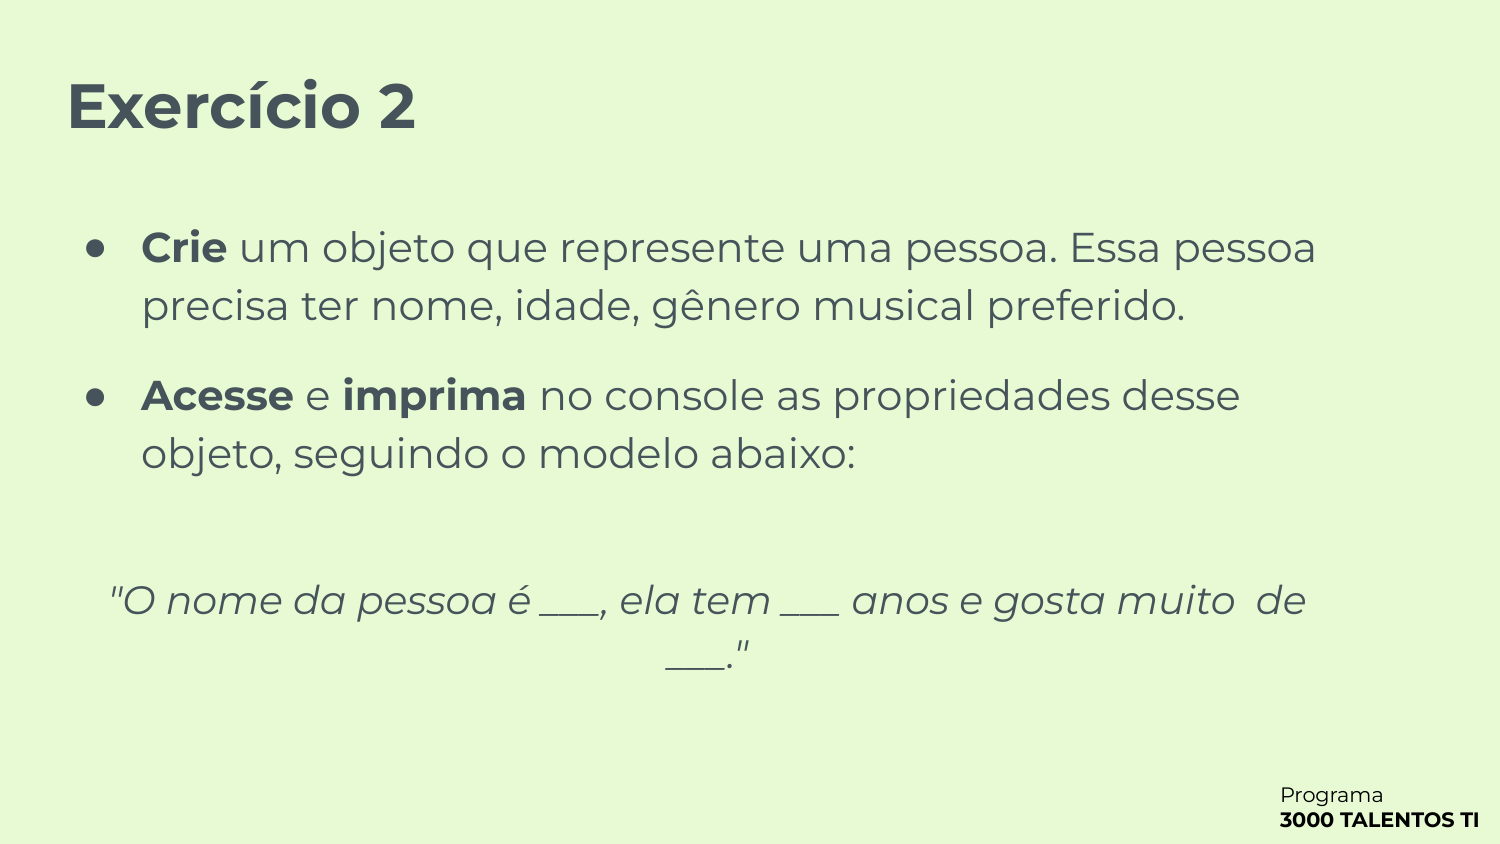

# Exercício 2
Crie um objeto que represente uma pessoa. Essa pessoa precisa ter nome, idade, gênero musical preferido.
Acesse e imprima no console as propriedades desse objeto, seguindo o modelo abaixo:
"O nome da pessoa é ___, ela tem ___ anos e gosta muito  de ___."